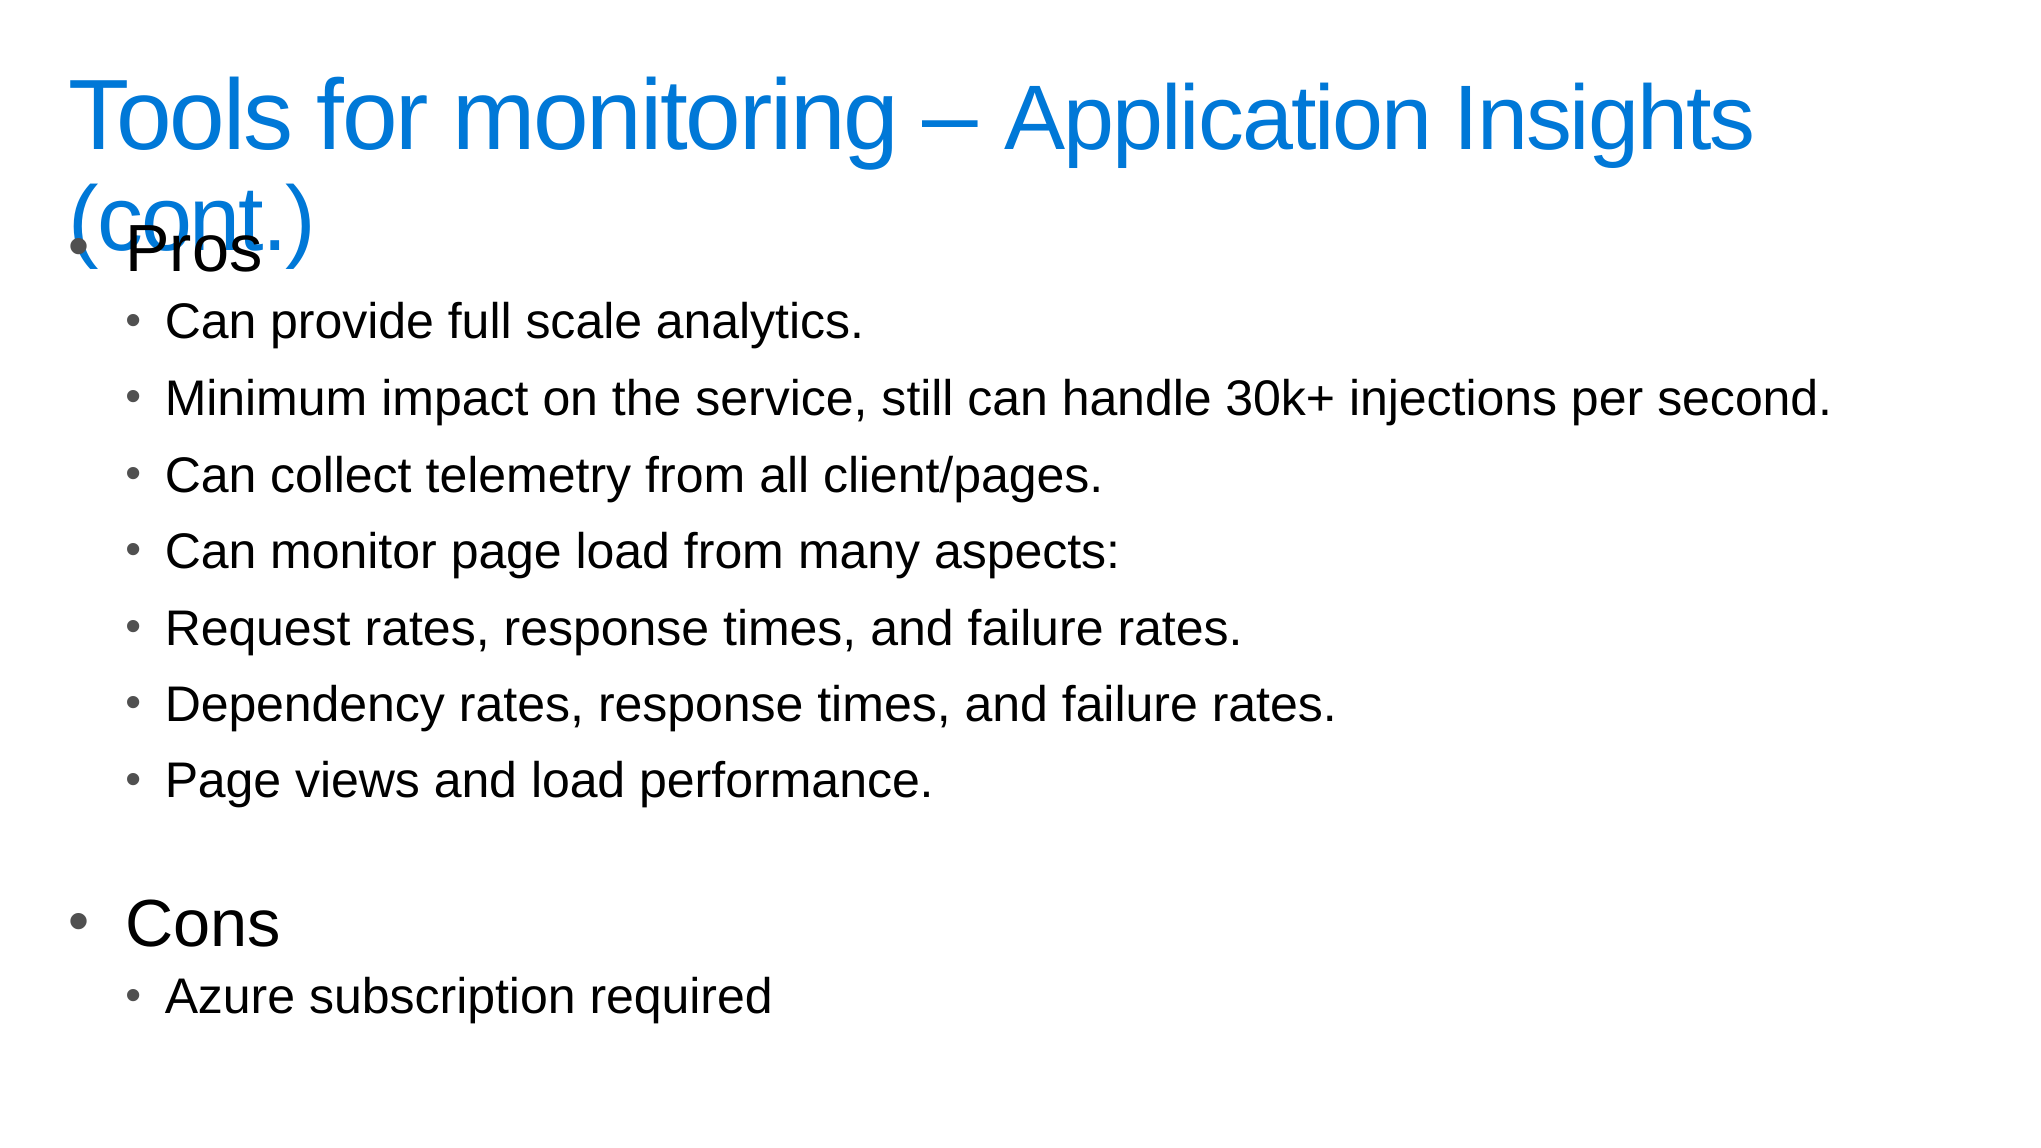

# Tools for monitoring – Application Insights (cont.)
Pros
Can provide full scale analytics.
Minimum impact on the service, still can handle 30k+ injections per second.
Can collect telemetry from all client/pages.
Can monitor page load from many aspects:
Request rates, response times, and failure rates.
Dependency rates, response times, and failure rates.
Page views and load performance.
Cons
Azure subscription required